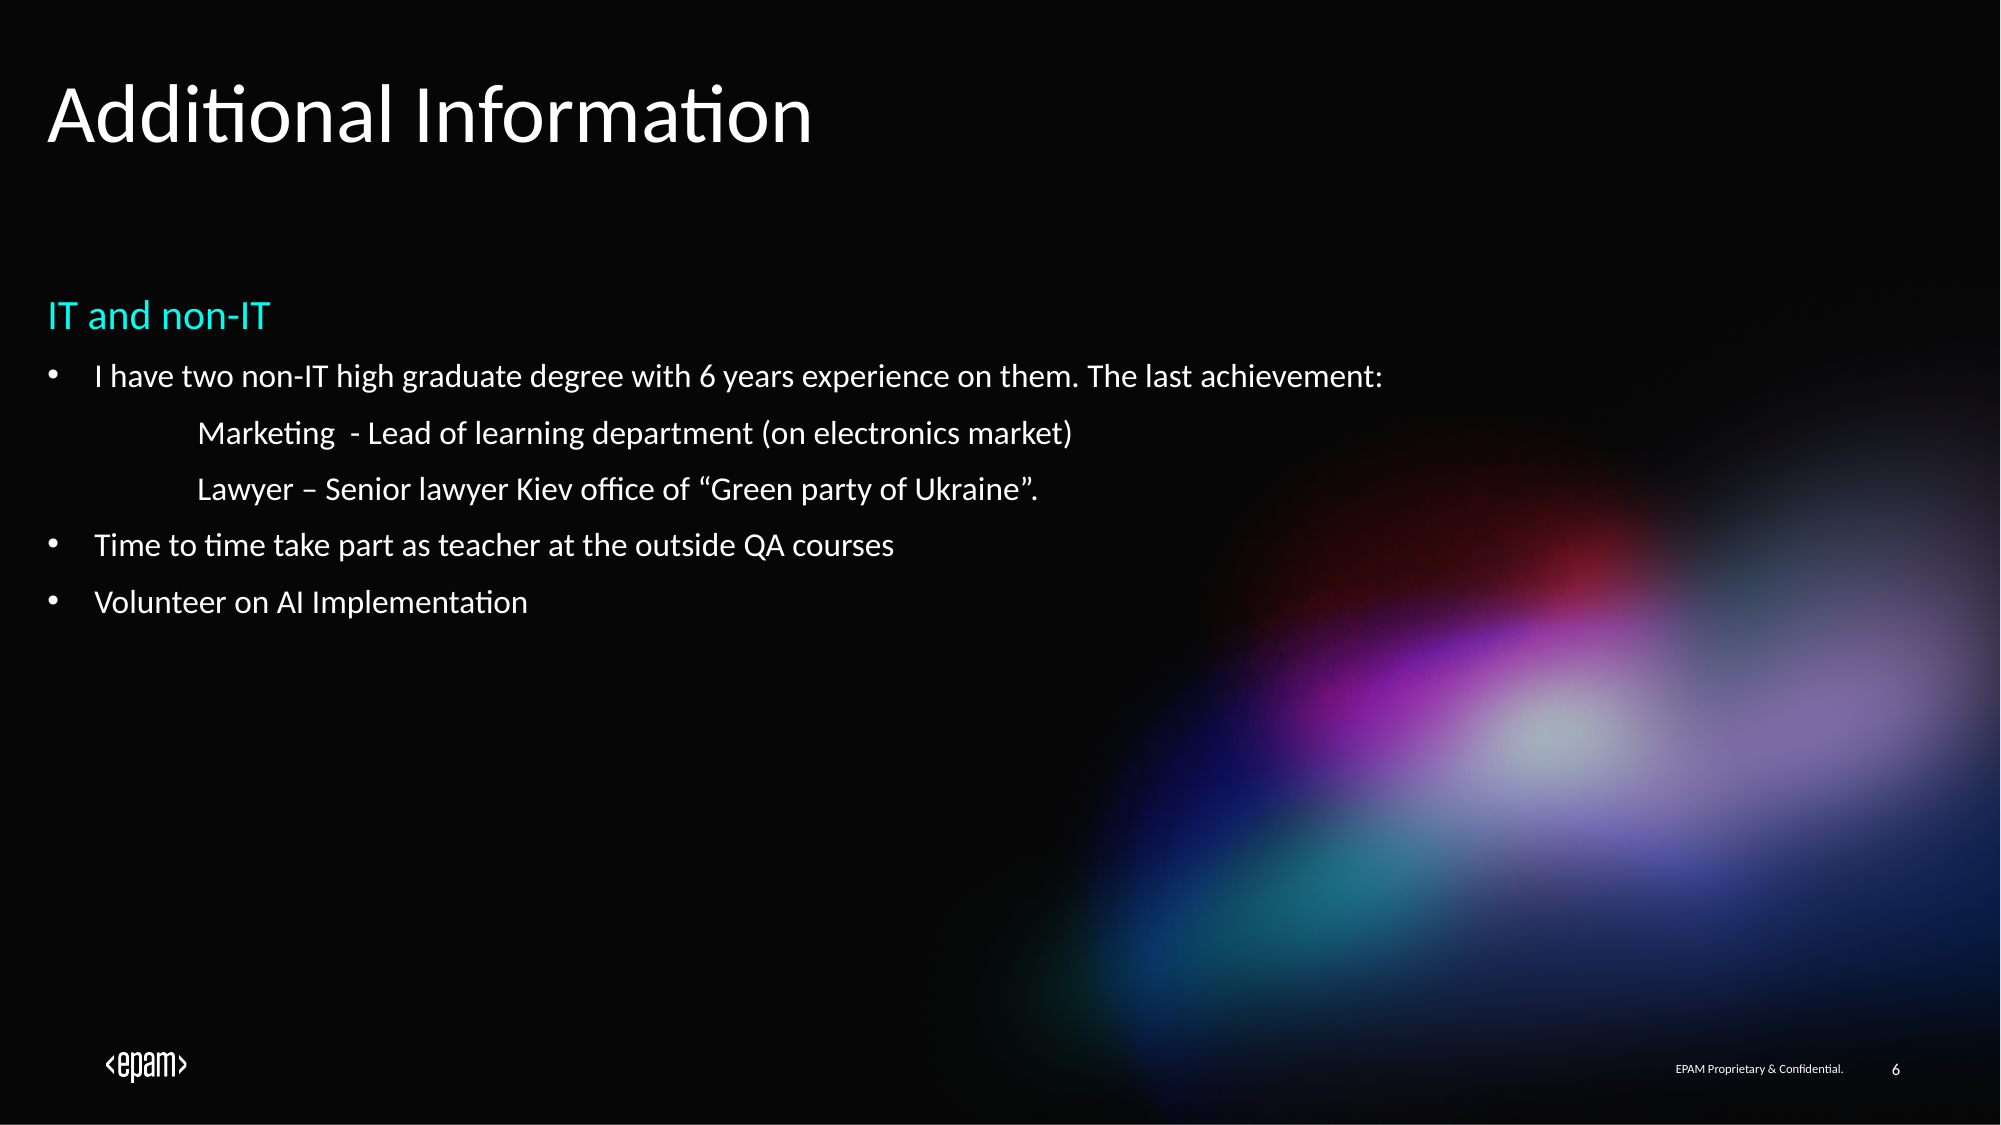

# Additional Information
IT and non-IT
I have two non-IT high graduate degree with 6 years experience on them. The last achievement:
 	Marketing  - Lead of learning department (on electronics market)
	Lawyer – Senior lawyer Kiev office of “Green party of Ukraine”.
Time to time take part as teacher at the outside QA courses
Volunteer on AI Implementation